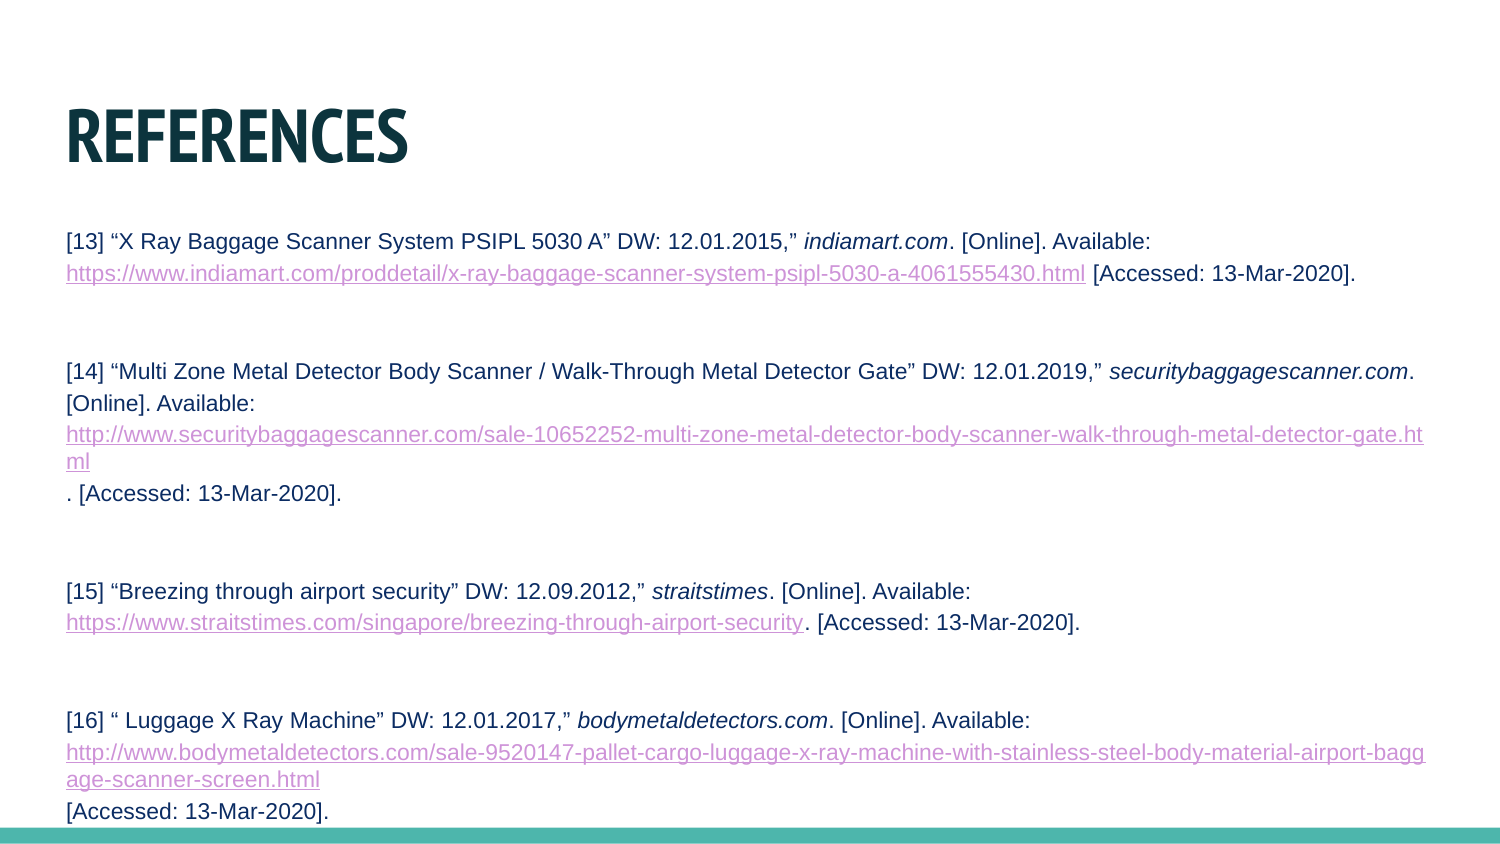

# REFERENCES
[13] “X Ray Baggage Scanner System PSIPL 5030 A” DW: 12.01.2015,” indiamart.com. [Online]. Available: https://www.indiamart.com/proddetail/x-ray-baggage-scanner-system-psipl-5030-a-4061555430.html [Accessed: 13-Mar-2020].
[14] “Multi Zone Metal Detector Body Scanner / Walk-Through Metal Detector Gate” DW: 12.01.2019,” securitybaggagescanner.com. [Online]. Available: http://www.securitybaggagescanner.com/sale-10652252-multi-zone-metal-detector-body-scanner-walk-through-metal-detector-gate.html. [Accessed: 13-Mar-2020].
[15] “Breezing through airport security” DW: 12.09.2012,” straitstimes. [Online]. Available: https://www.straitstimes.com/singapore/breezing-through-airport-security. [Accessed: 13-Mar-2020].
[16] “ Luggage X Ray Machine” DW: 12.01.2017,” bodymetaldetectors.com. [Online]. Available: http://www.bodymetaldetectors.com/sale-9520147-pallet-cargo-luggage-x-ray-machine-with-stainless-steel-body-material-airport-baggage-scanner-screen.html[Accessed: 13-Mar-2020].